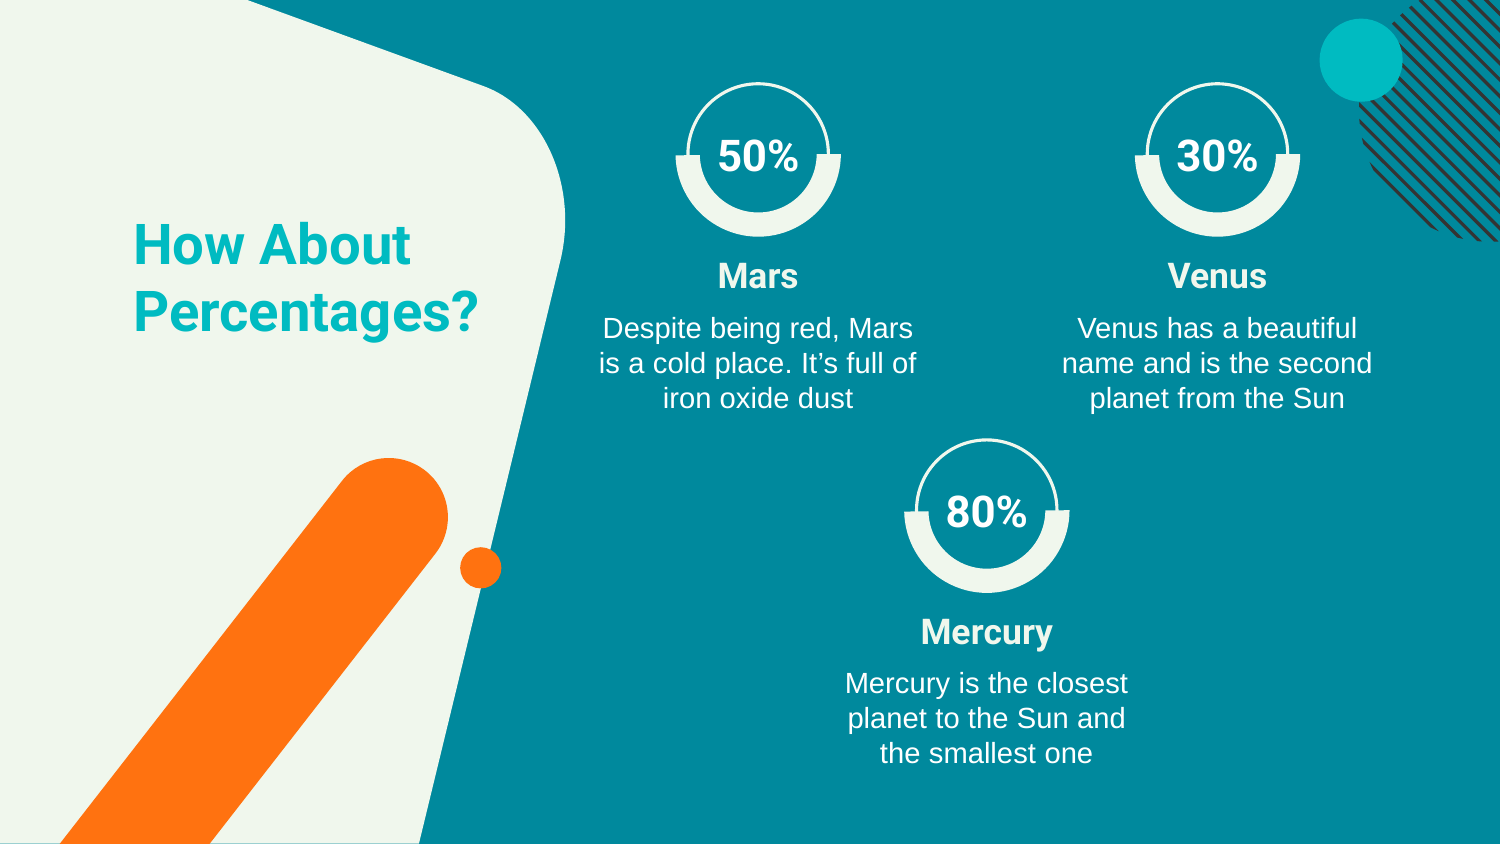

50%
30%
# How About Percentages?
Mars
Venus
Venus has a beautiful name and is the second planet from the Sun
Despite being red, Mars is a cold place. It’s full of iron oxide dust

80%
Mercury
Mercury is the closest planet to the Sun and the smallest one